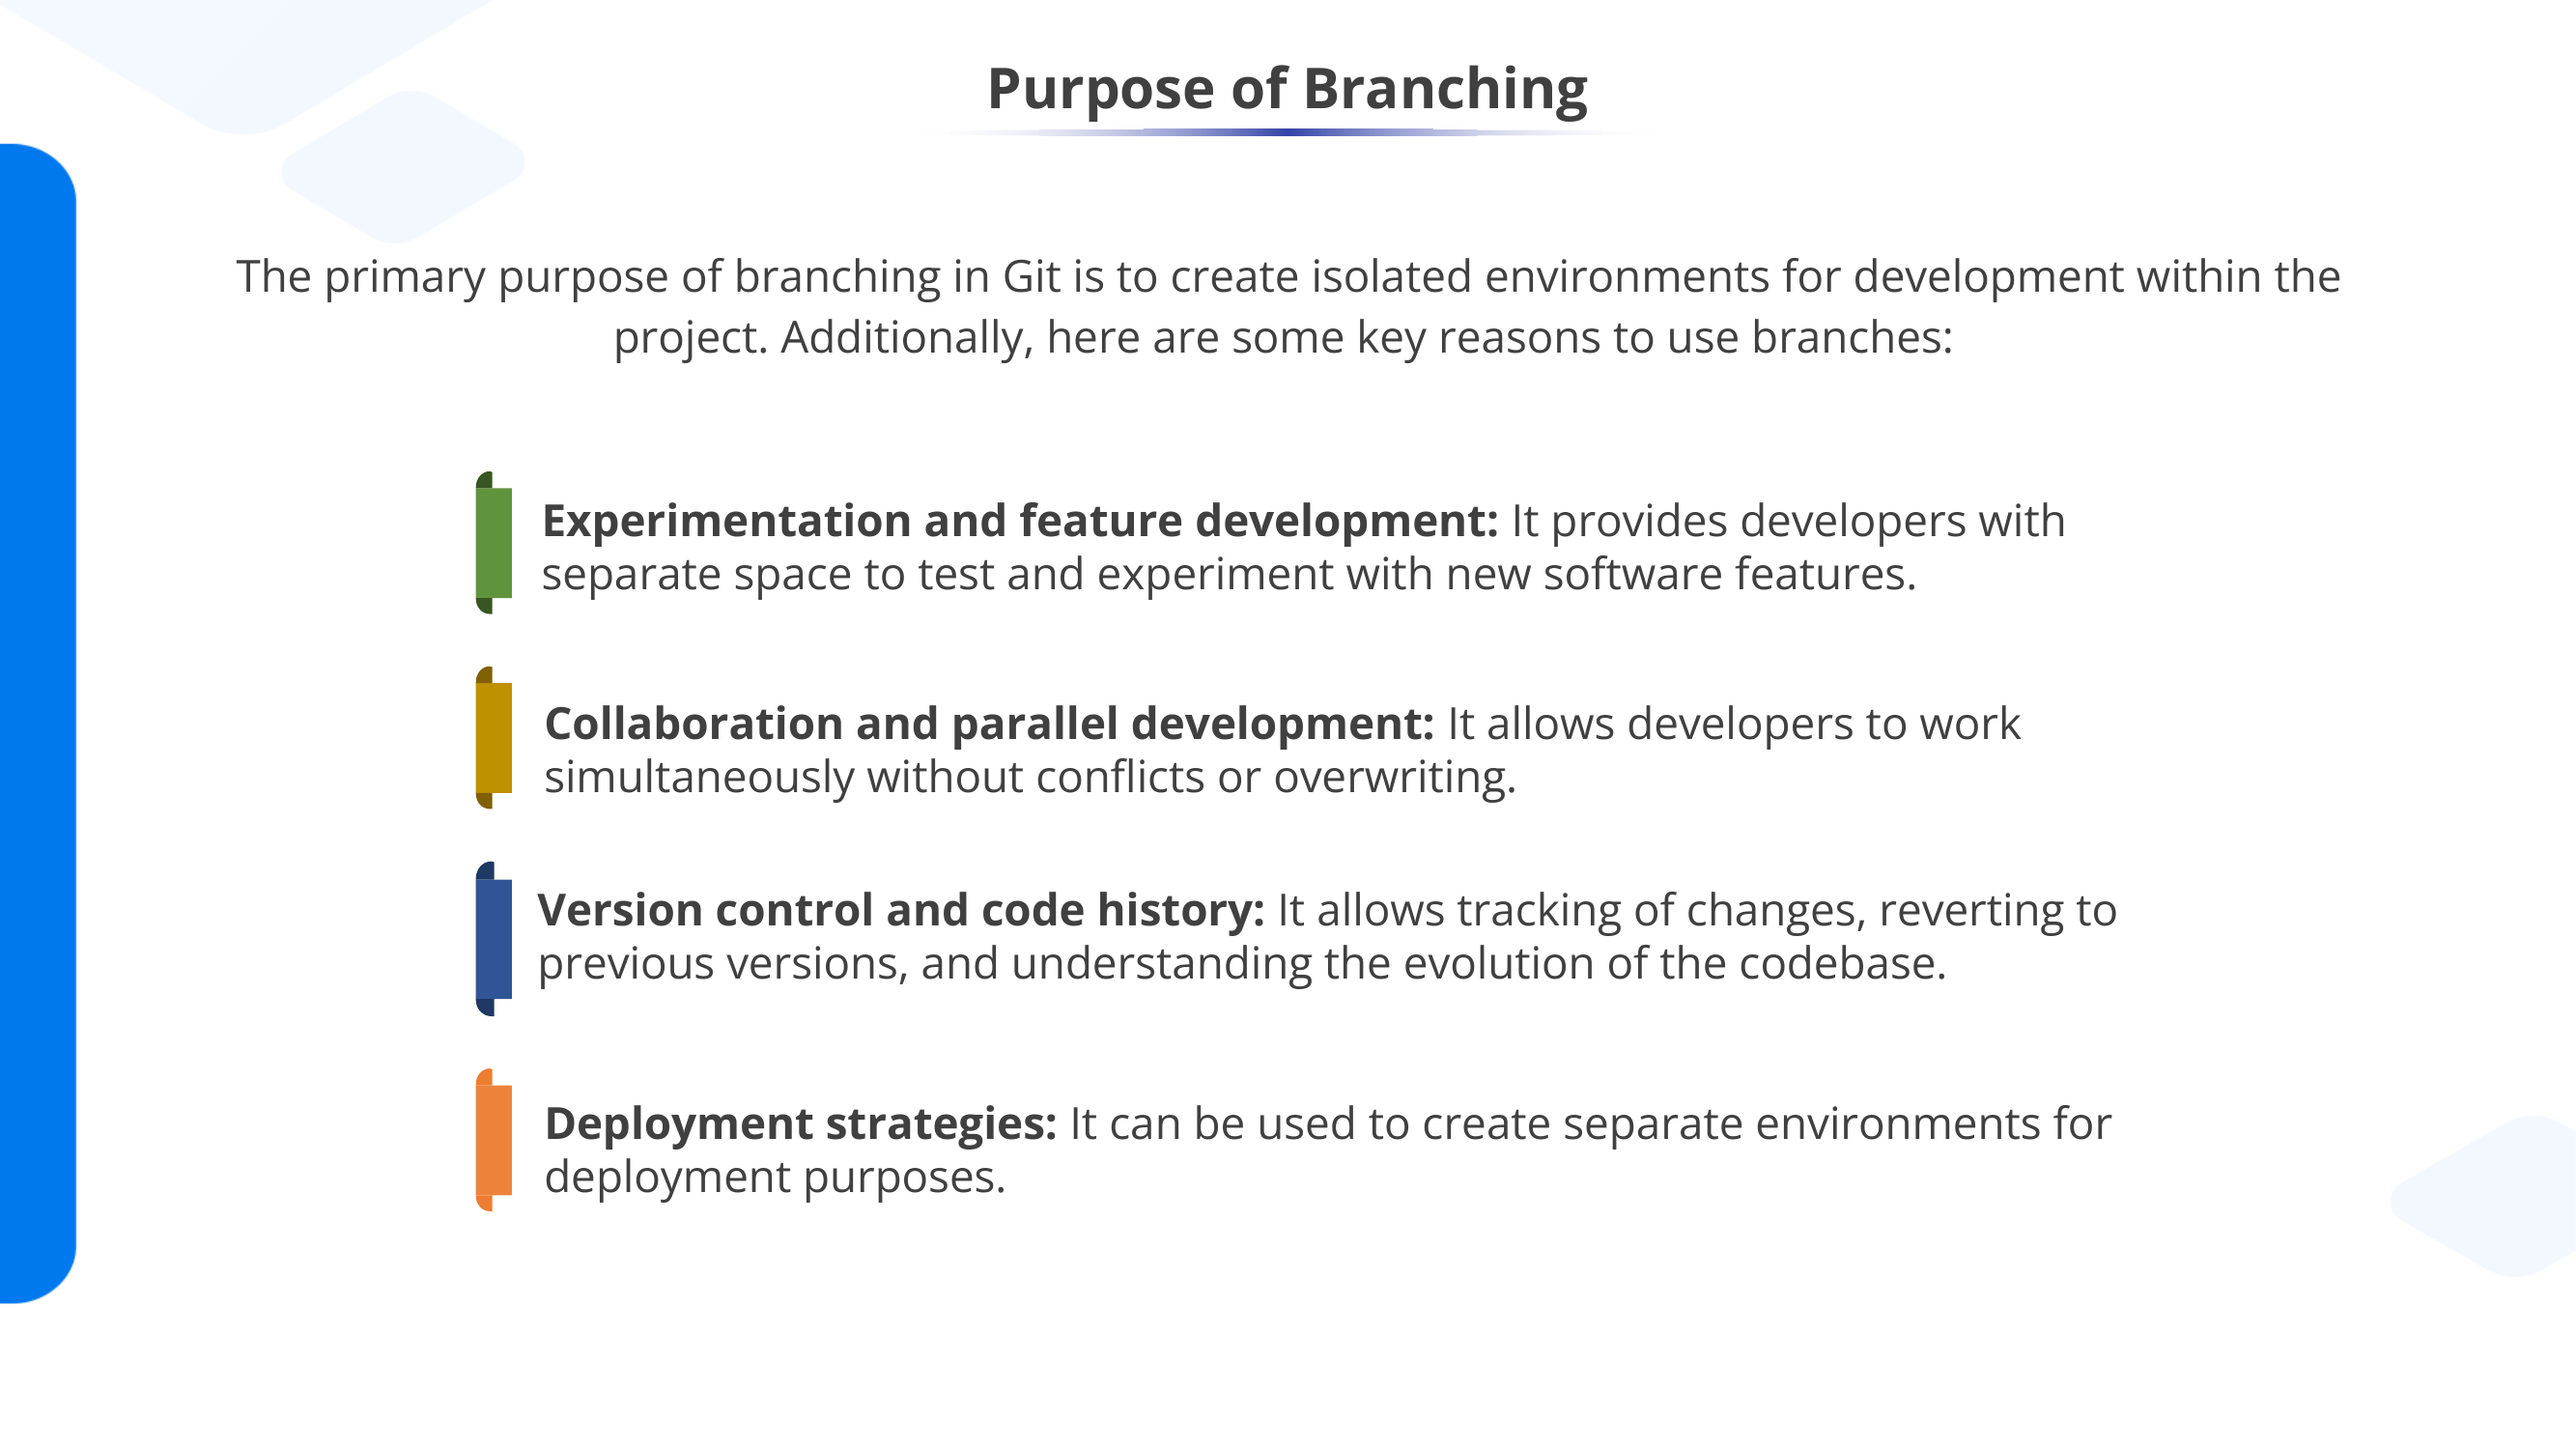

# Purpose of Branching

The primary purpose of branching in Git is to create isolated environments for development within the project. Additionally, here are some key reasons to use branches:
Experimentation and feature development: It provides developers with separate space to test and experiment with new software features.

Collaboration and parallel development: It allows developers to work simultaneously without conflicts or overwriting.

Version control and code history: It allows tracking of changes, reverting to previous versions, and understanding the evolution of the codebase.

Deployment strategies: It can be used to create separate environments for deployment purposes.